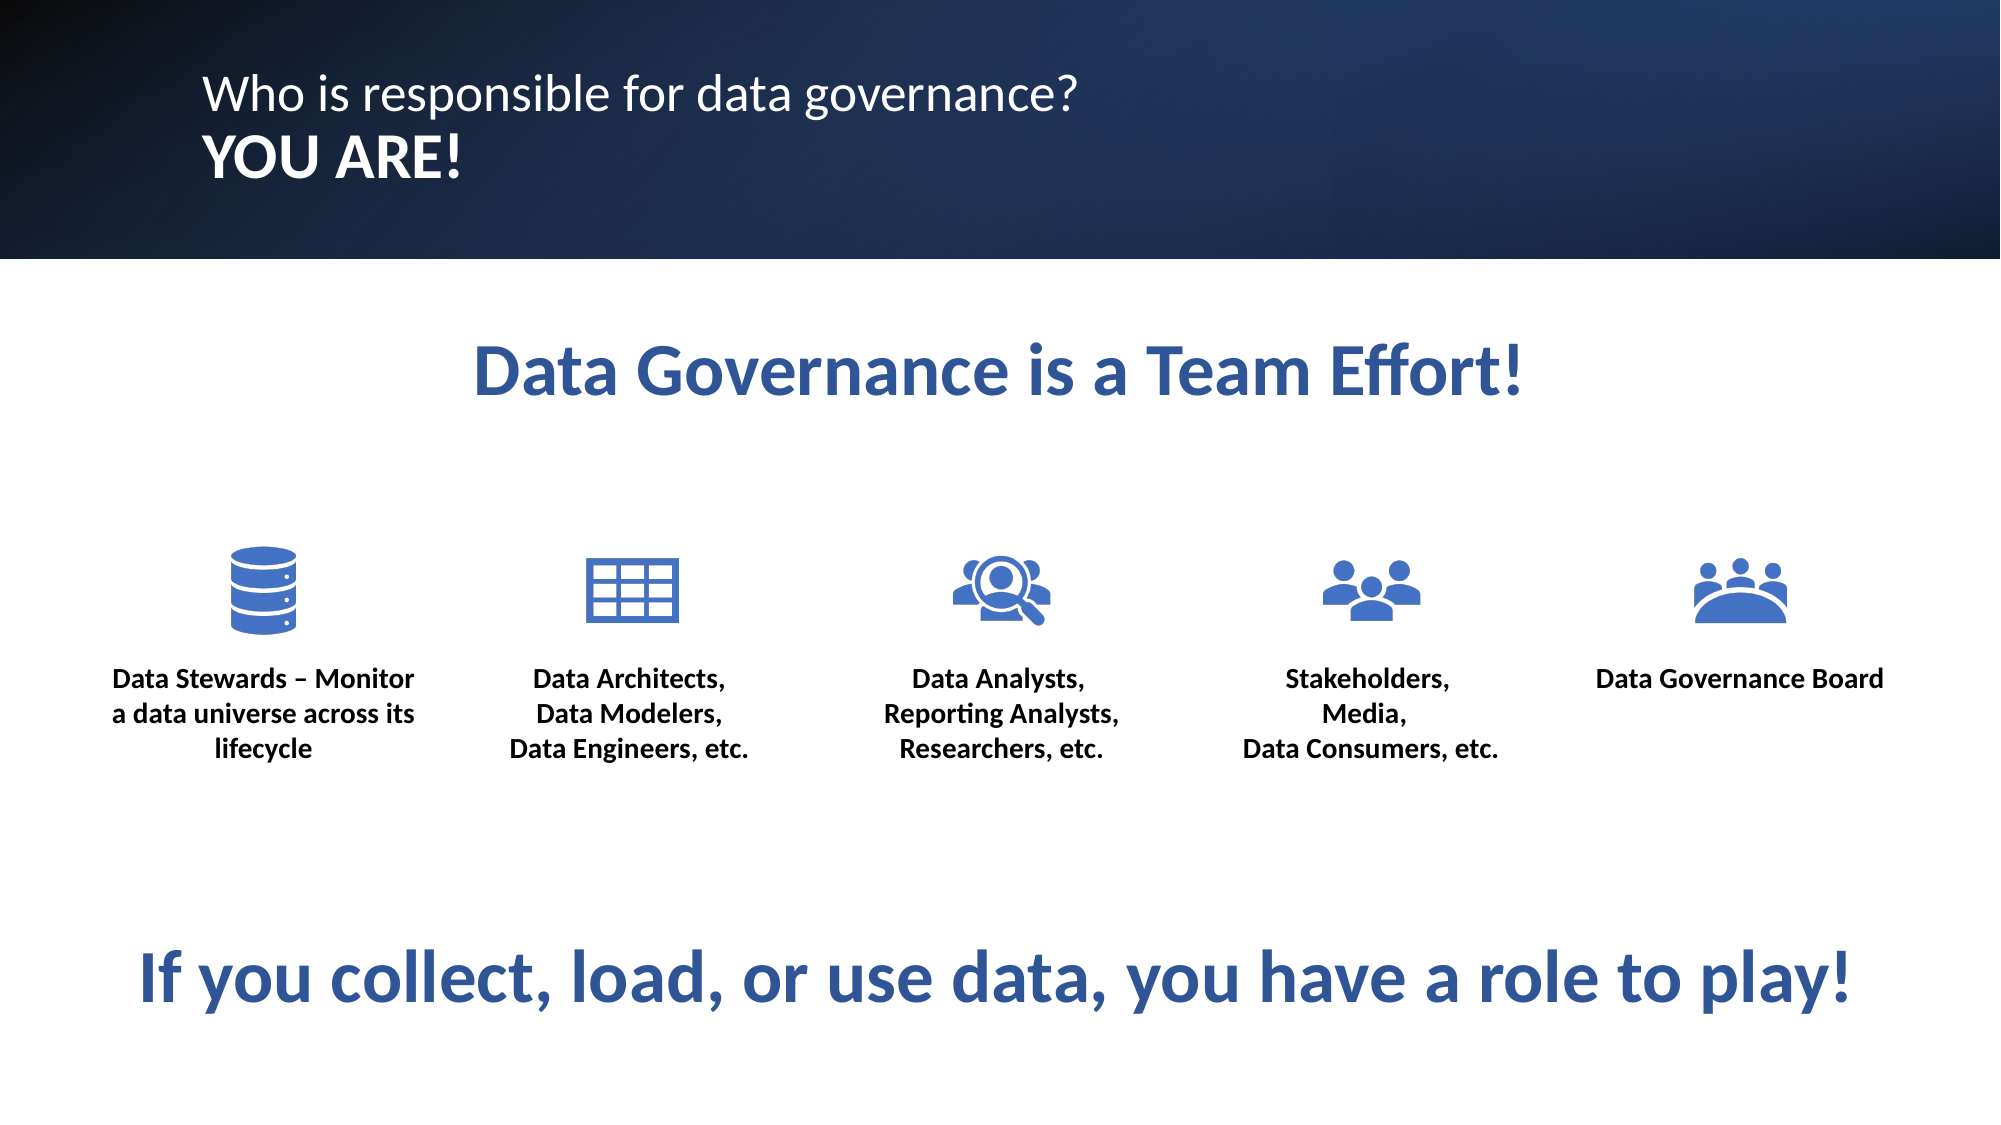

# Who is responsible for data governance?    YOU ARE!
Data Governance is a Team Effort!
Data Stewards – Monitor a data universe across its lifecycle
Data Architects,
Data Modelers,
Data Engineers, etc.
Data Analysts,
Reporting Analysts, Researchers, etc.
Stakeholders,
Media,
Data Consumers, etc.
Data Governance Board
If you collect, load, or use data, you have a role to play!